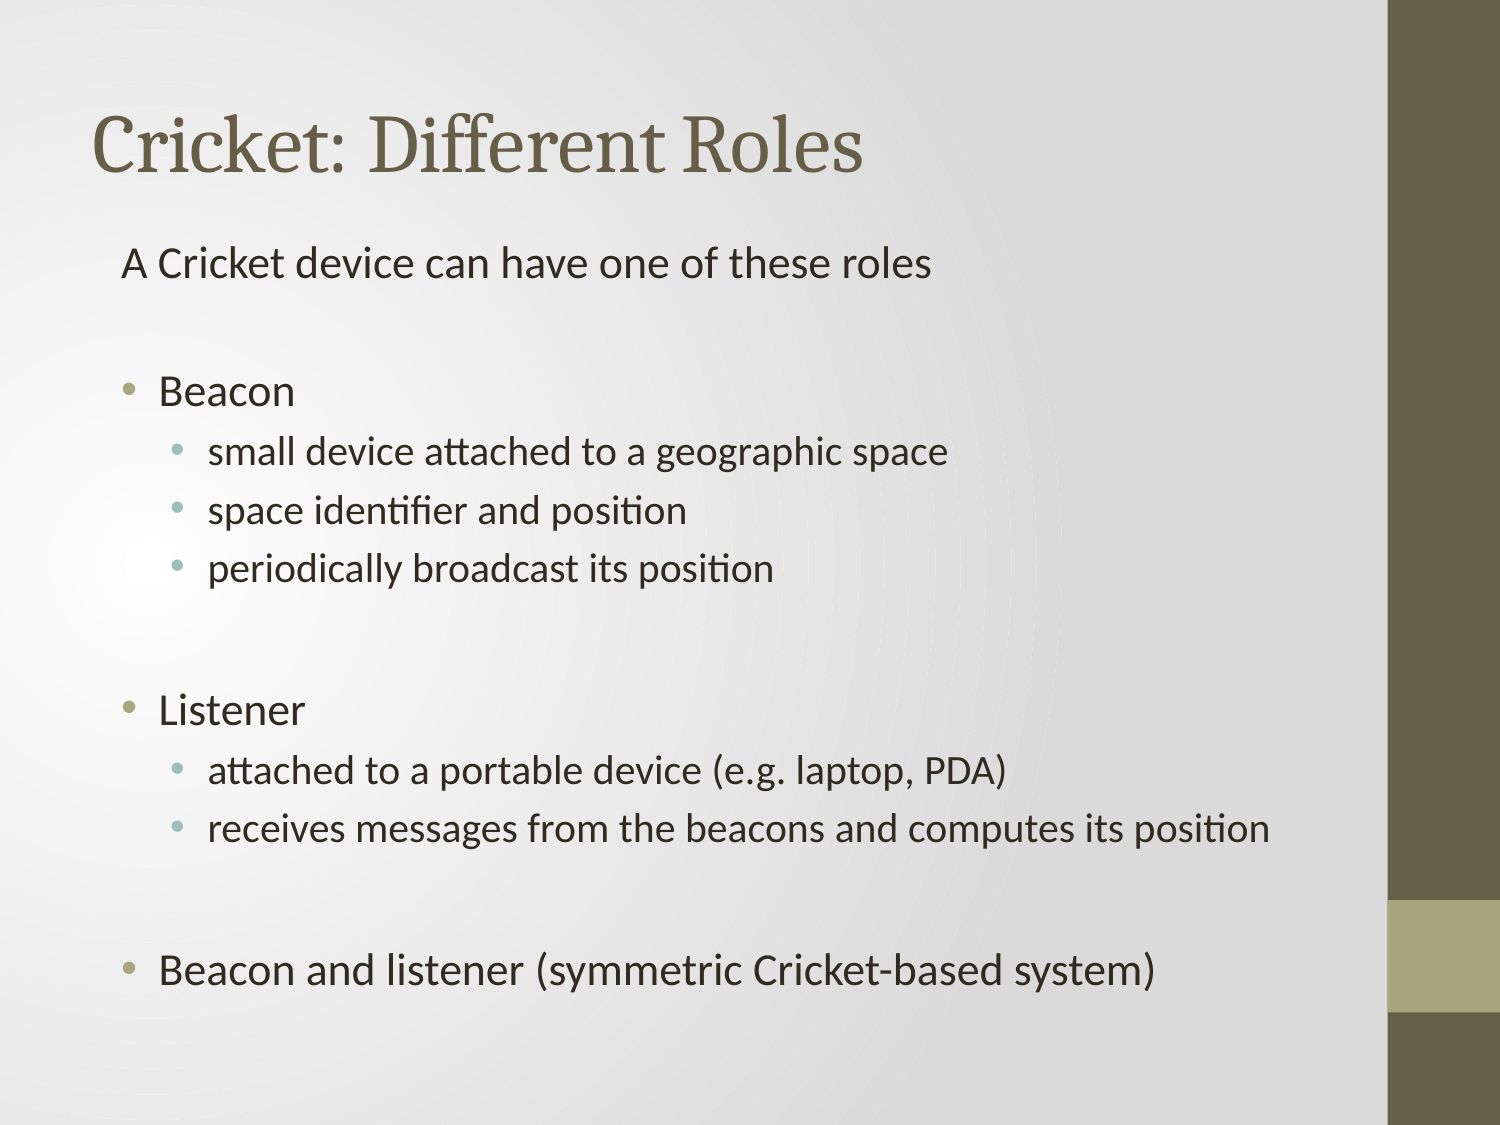

# Cricket: Different Roles
A Cricket device can have one of these roles

Beacon
small device attached to a geographic space
space identifier and position
periodically broadcast its position

Listener
attached to a portable device (e.g. laptop, PDA)
receives messages from the beacons and computes its position

Beacon and listener (symmetric Cricket-based system)